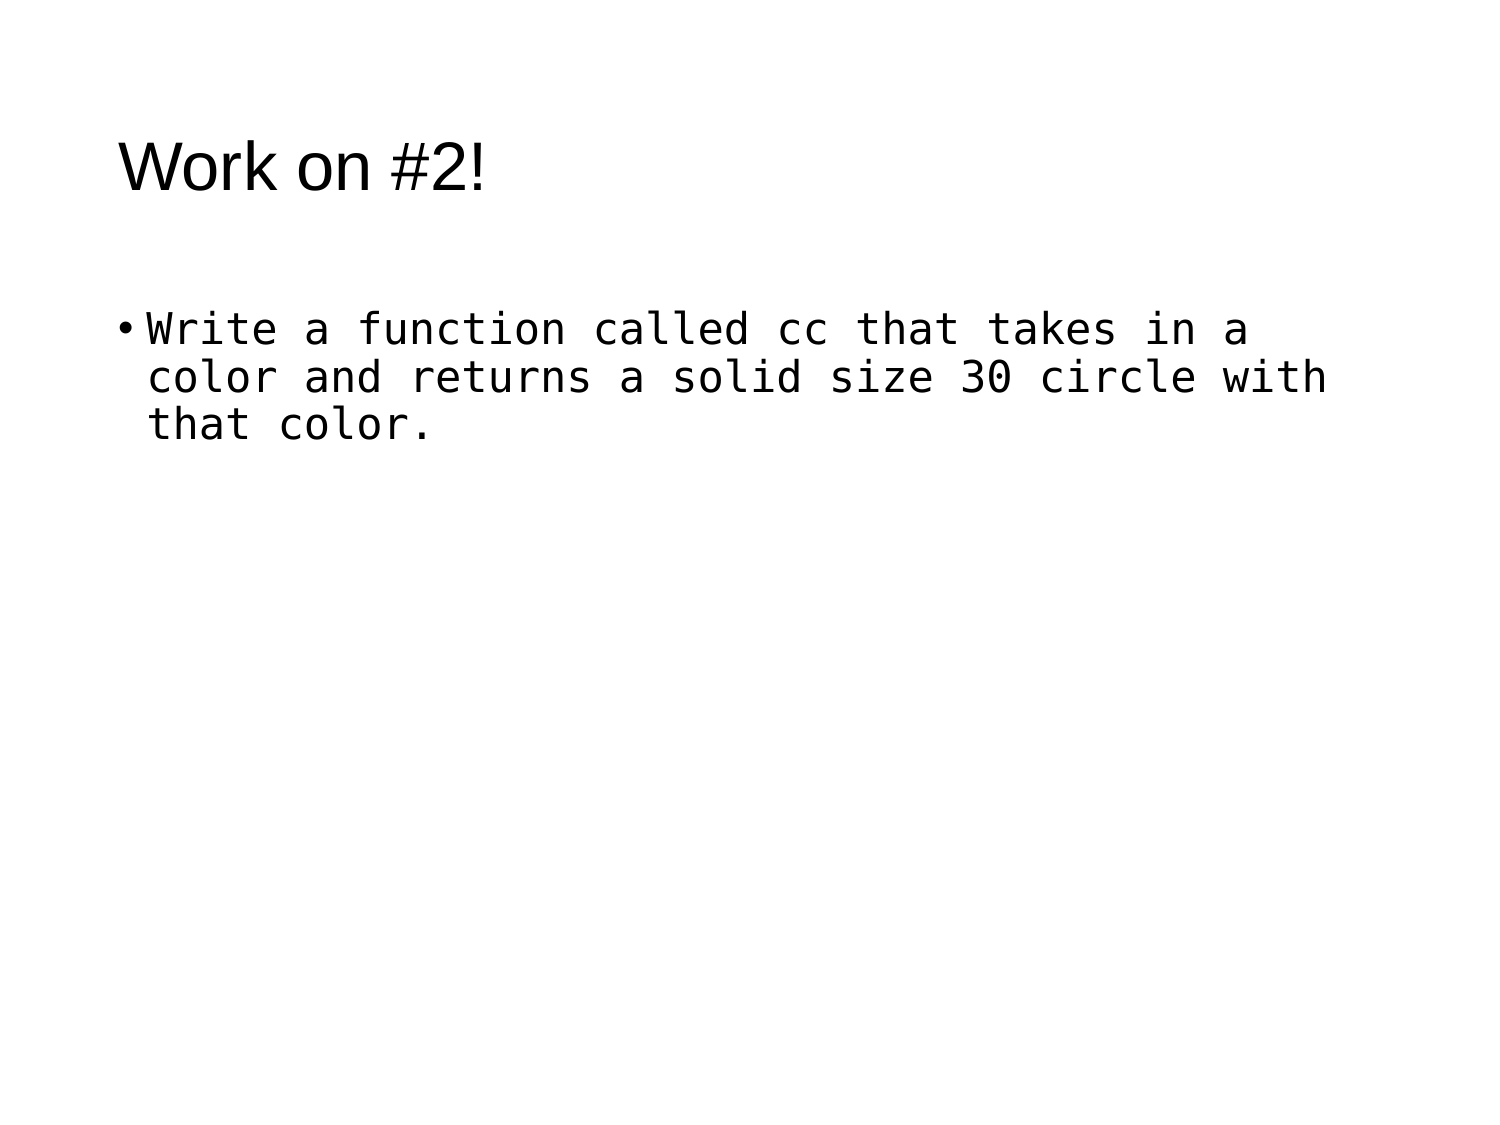

# Work on #2!
Write a function called cc that takes in a color and returns a solid size 30 circle with that color.